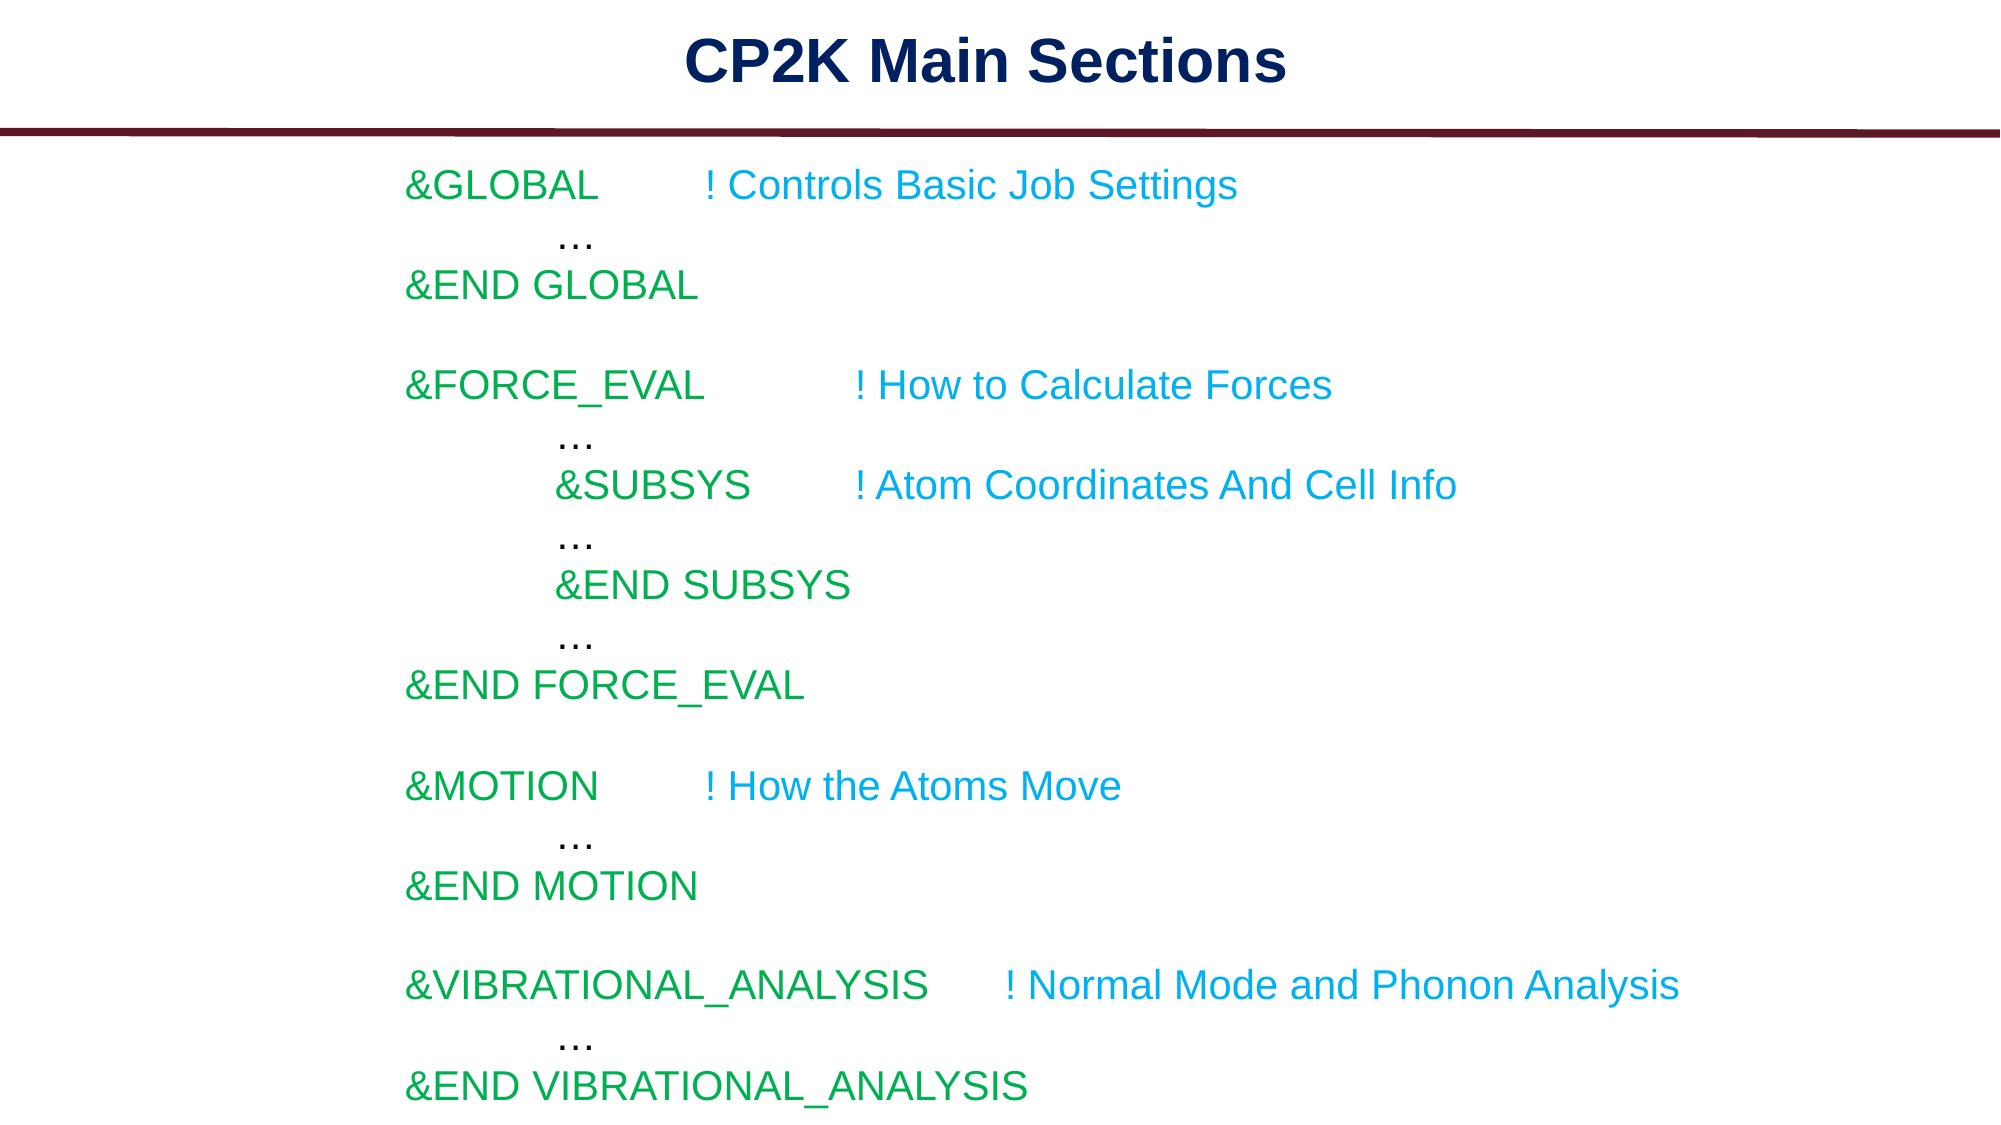

CP2K Main Sections
&GLOBAL	! Controls Basic Job Settings
	…
&END GLOBAL

&FORCE_EVAL	! How to Calculate Forces
	…
	&SUBSYS	! Atom Coordinates And Cell Info
	…
	&END SUBSYS
	…
&END FORCE_EVAL

&MOTION	! How the Atoms Move
	…
&END MOTION

&VIBRATIONAL_ANALYSIS	! Normal Mode and Phonon Analysis
	…
&END VIBRATIONAL_ANALYSIS